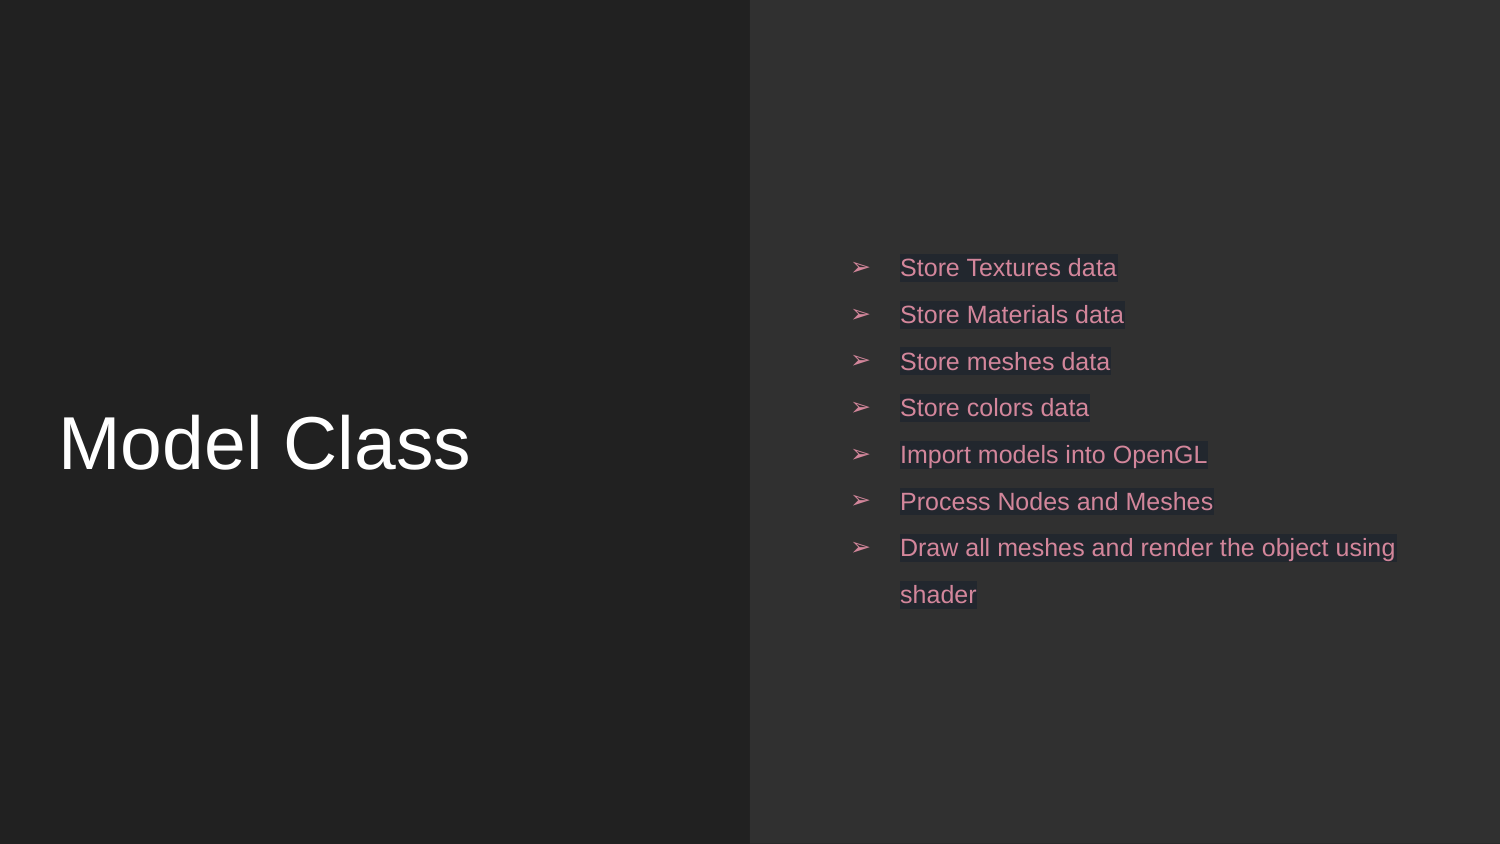

Store Textures data
Store Materials data
Store meshes data
Store colors data
Import models into OpenGL
Process Nodes and Meshes
Draw all meshes and render the object using shader
Model Class